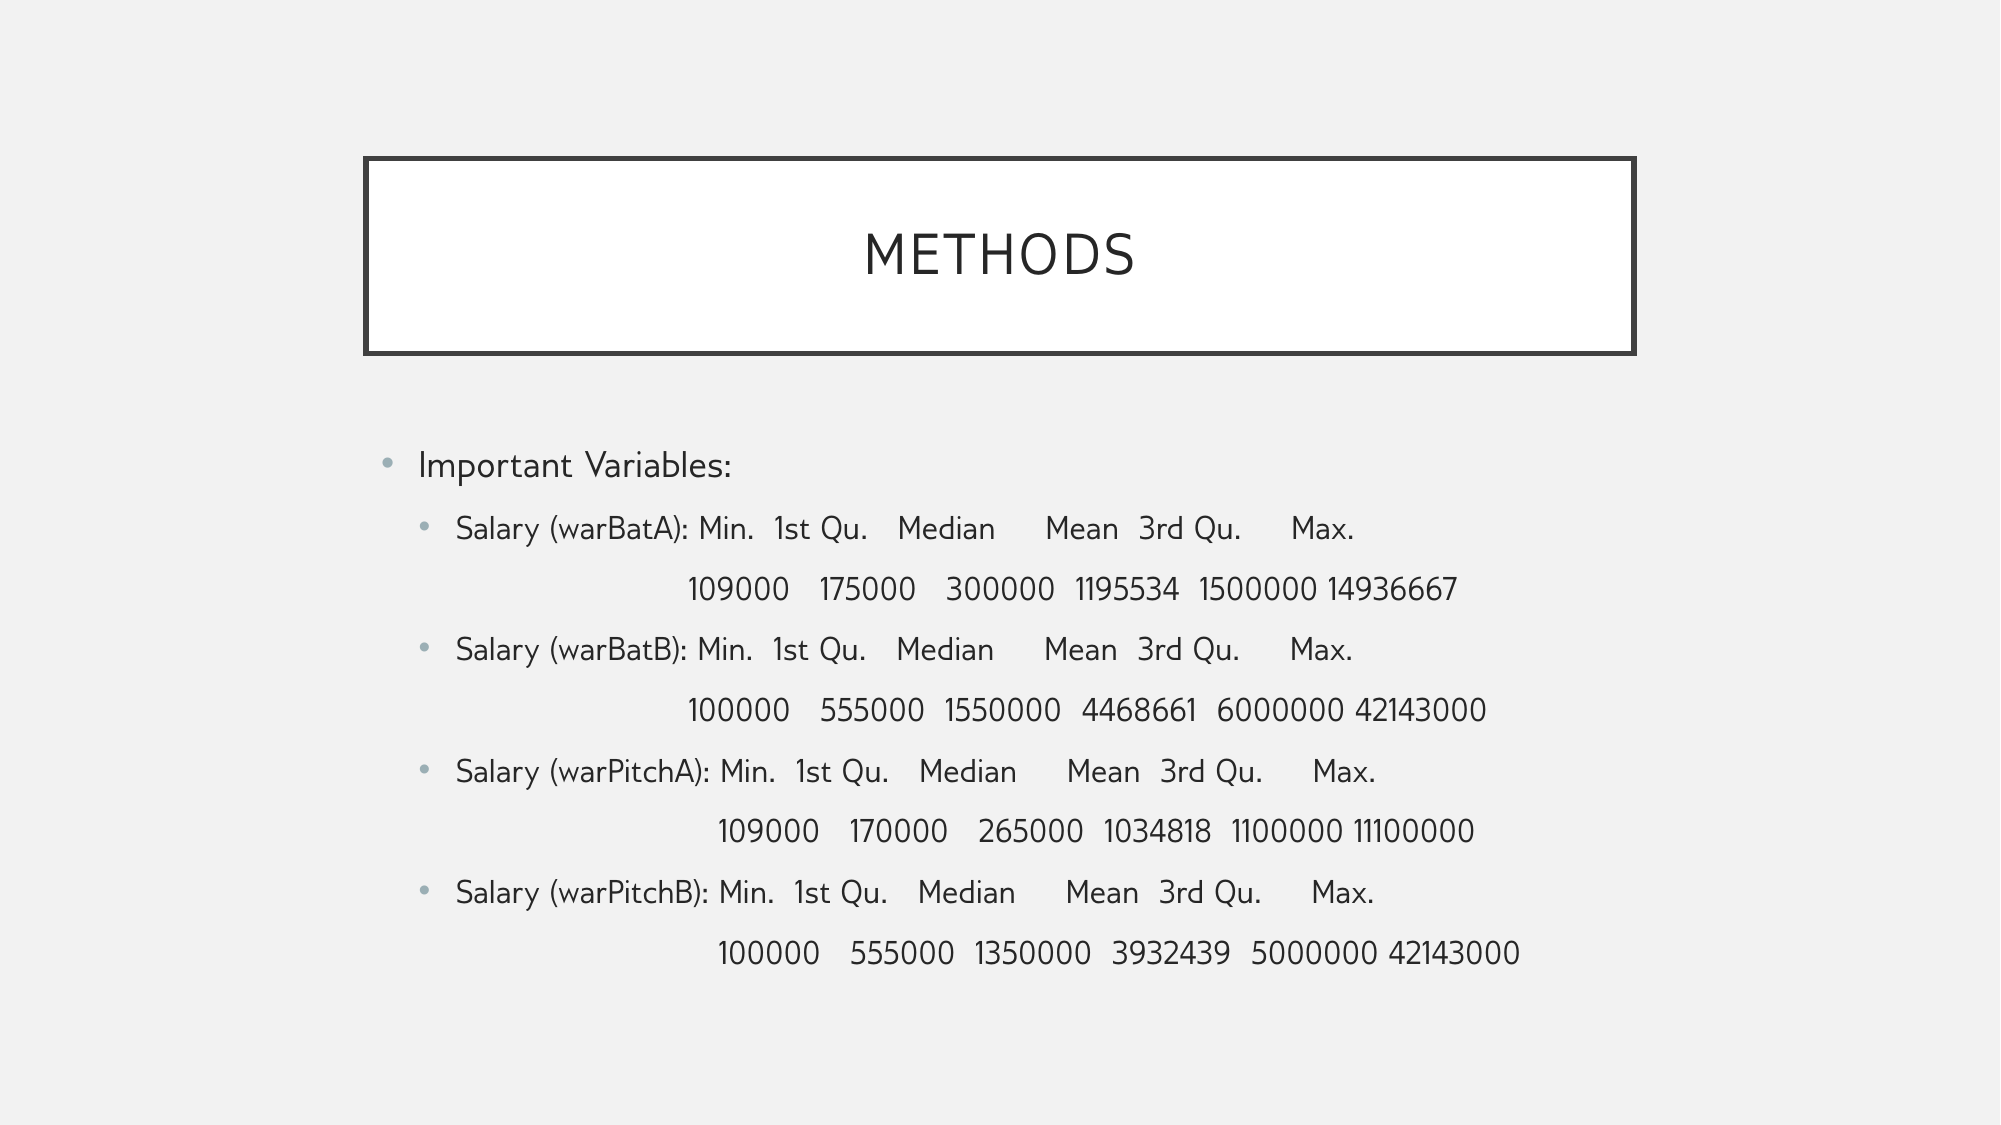

# Methods
Important Variables:
Salary (warBatA): Min.  1st Qu.   Median     Mean  3rd Qu.     Max.
	            109000   175000   300000  1195534  1500000 14936667
Salary (warBatB): Min.  1st Qu.   Median     Mean  3rd Qu.     Max.
	            100000   555000  1550000  4468661  6000000 42143000
Salary (warPitchA): Min.  1st Qu.   Median     Mean  3rd Qu.     Max.
		109000   170000   265000  1034818  1100000 11100000
Salary (warPitchB): Min.  1st Qu.   Median     Mean  3rd Qu.     Max.
		100000   555000  1350000  3932439  5000000 42143000